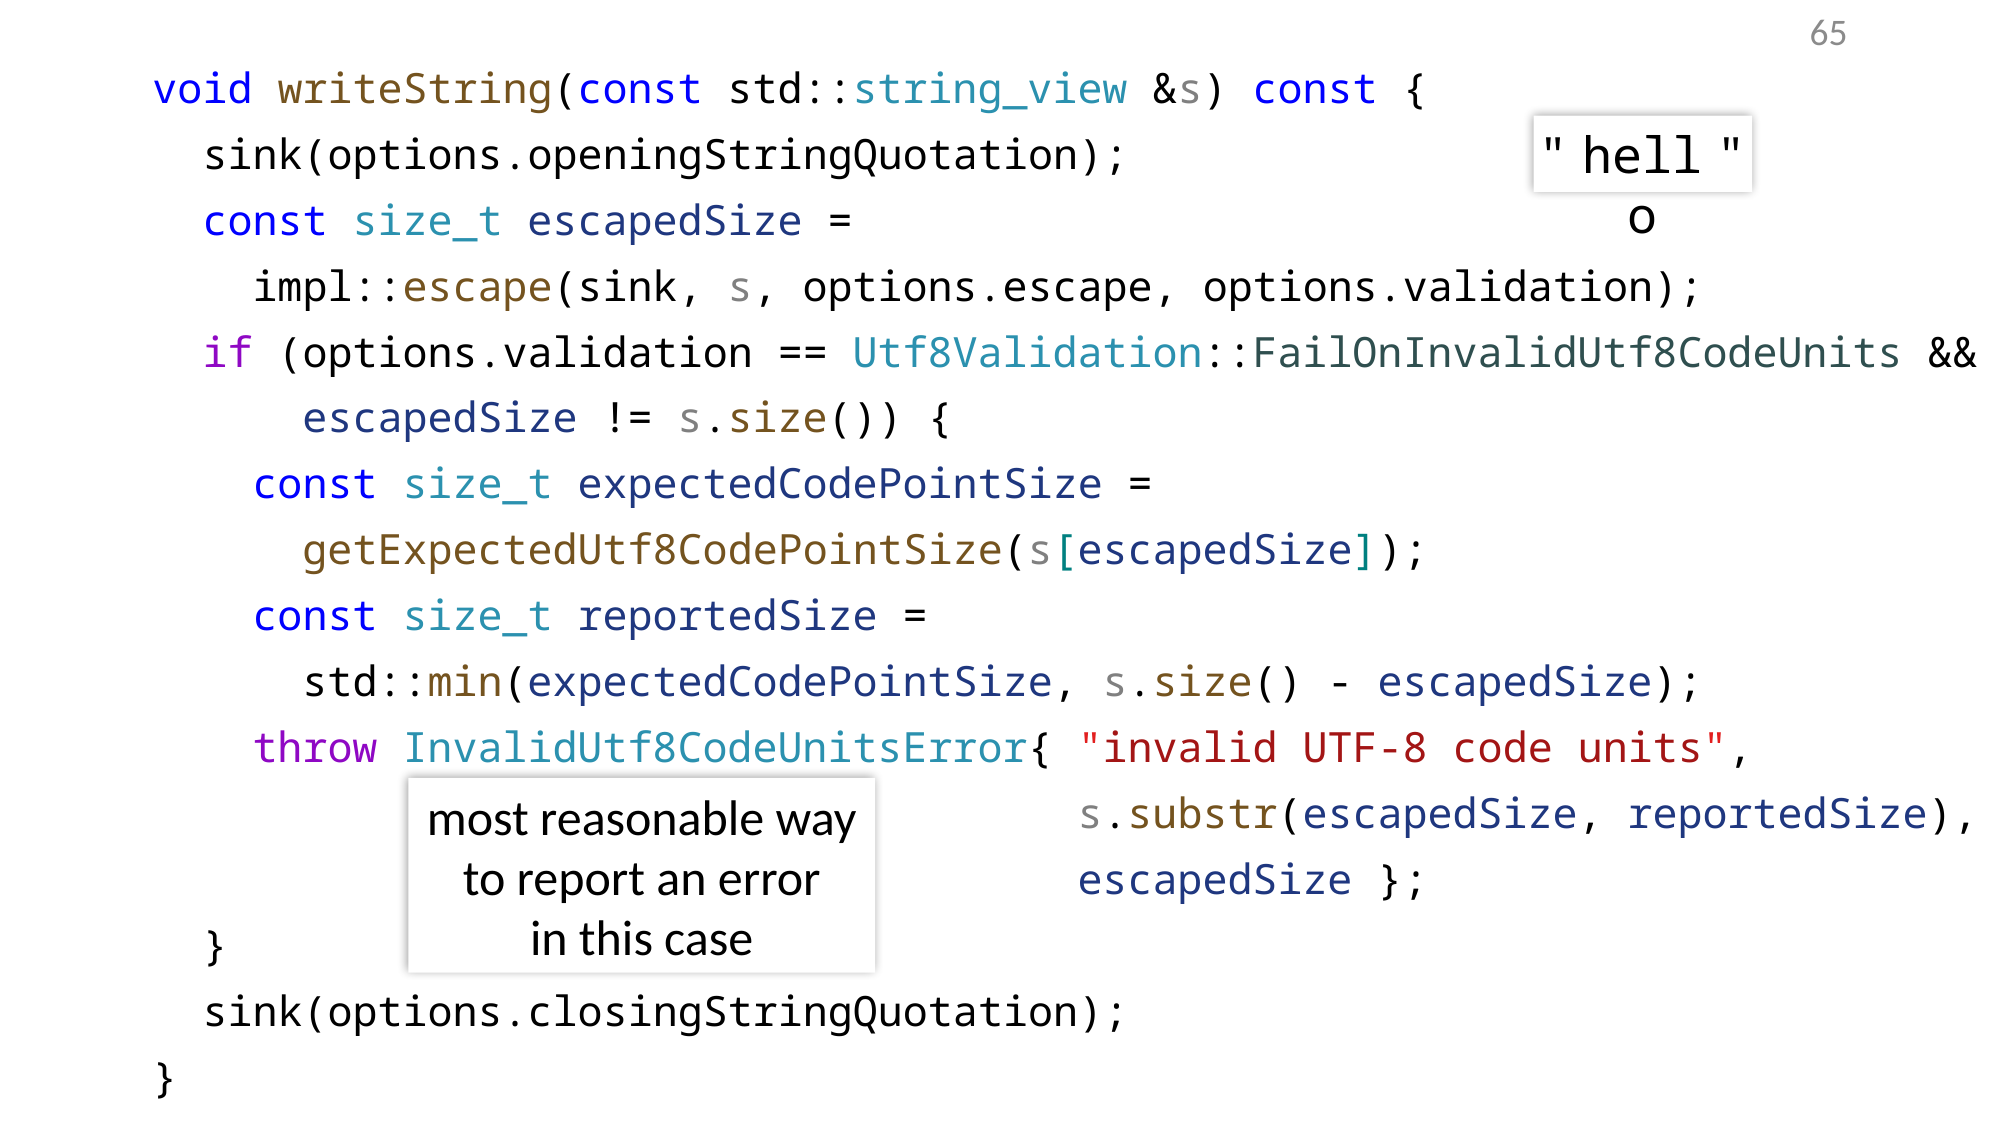

65
void writeString(const std::string_view &s) const {
  sink(options.openingStringQuotation);
  const size_t escapedSize =
    impl::escape(sink, s, options.escape, options.validation);
  if (options.validation == Utf8Validation::FailOnInvalidUtf8CodeUnits &&
      escapedSize != s.size()) {
    const size_t expectedCodePointSize =
      getExpectedUtf8CodePointSize(s[escapedSize]);
    const size_t reportedSize =
      std::min(expectedCodePointSize, s.size() - escapedSize);
    throw InvalidUtf8CodeUnitsError{ "invalid UTF-8 code units",
                                     s.substr(escapedSize, reportedSize),
                                     escapedSize };
  }
  sink(options.closingStringQuotation);
}

"
"
hello
most reasonable way
to report an error
in this case